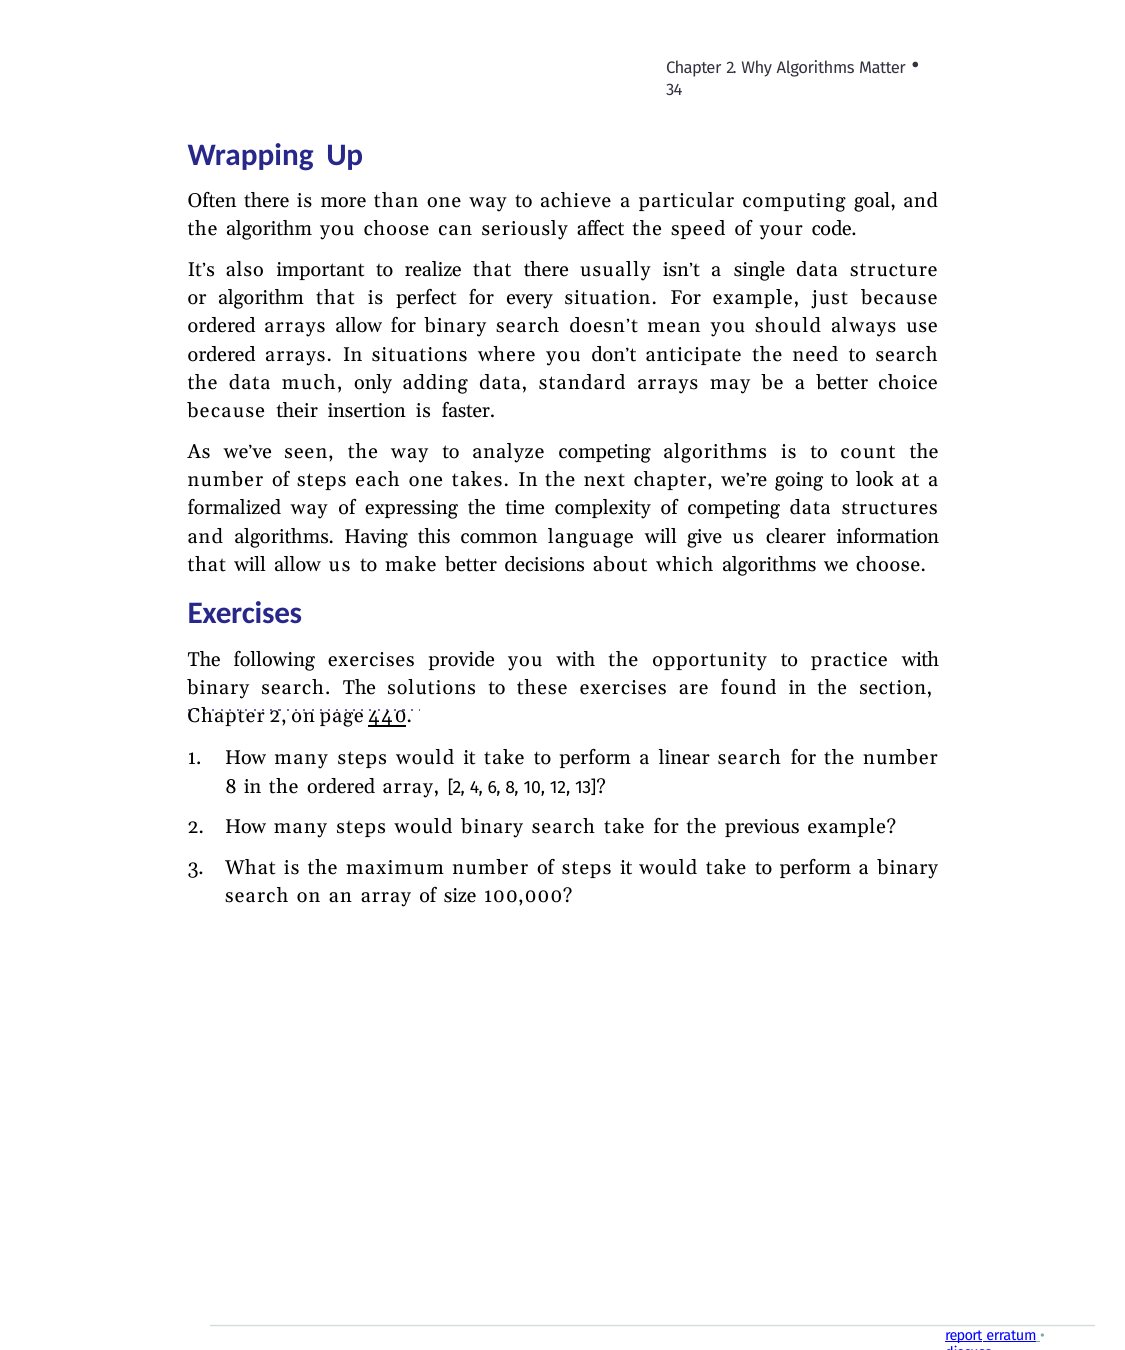

Chapter 2. Why Algorithms Matter • 34

Wrapping Up
Often there is more than one way to achieve a particular computing goal, and the algorithm you choose can seriously affect the speed of your code.
It’s also important to realize that there usually isn’t a single data structure or algorithm that is perfect for every situation. For example, just because ordered arrays allow for binary search doesn’t mean you should always use ordered arrays. In situations where you don’t anticipate the need to search the data much, only adding data, standard arrays may be a better choice because their insertion is faster.
As we’ve seen, the way to analyze competing algorithms is to count the number of steps each one takes. In the next chapter, we’re going to look at a formalized way of expressing the time complexity of competing data structures and algorithms. Having this common language will give us clearer information that will allow us to make better decisions about which algorithms we choose.
Exercises
The following exercises provide you with the opportunity to practice with binary search. The solutions to these exercises are found in the section, Chapter 2, on page 440.
How many steps would it take to perform a linear search for the number 8 in the ordered array, [2, 4, 6, 8, 10, 12, 13]?
How many steps would binary search take for the previous example?
What is the maximum number of steps it would take to perform a binary search on an array of size 100,000?

report erratum • discuss